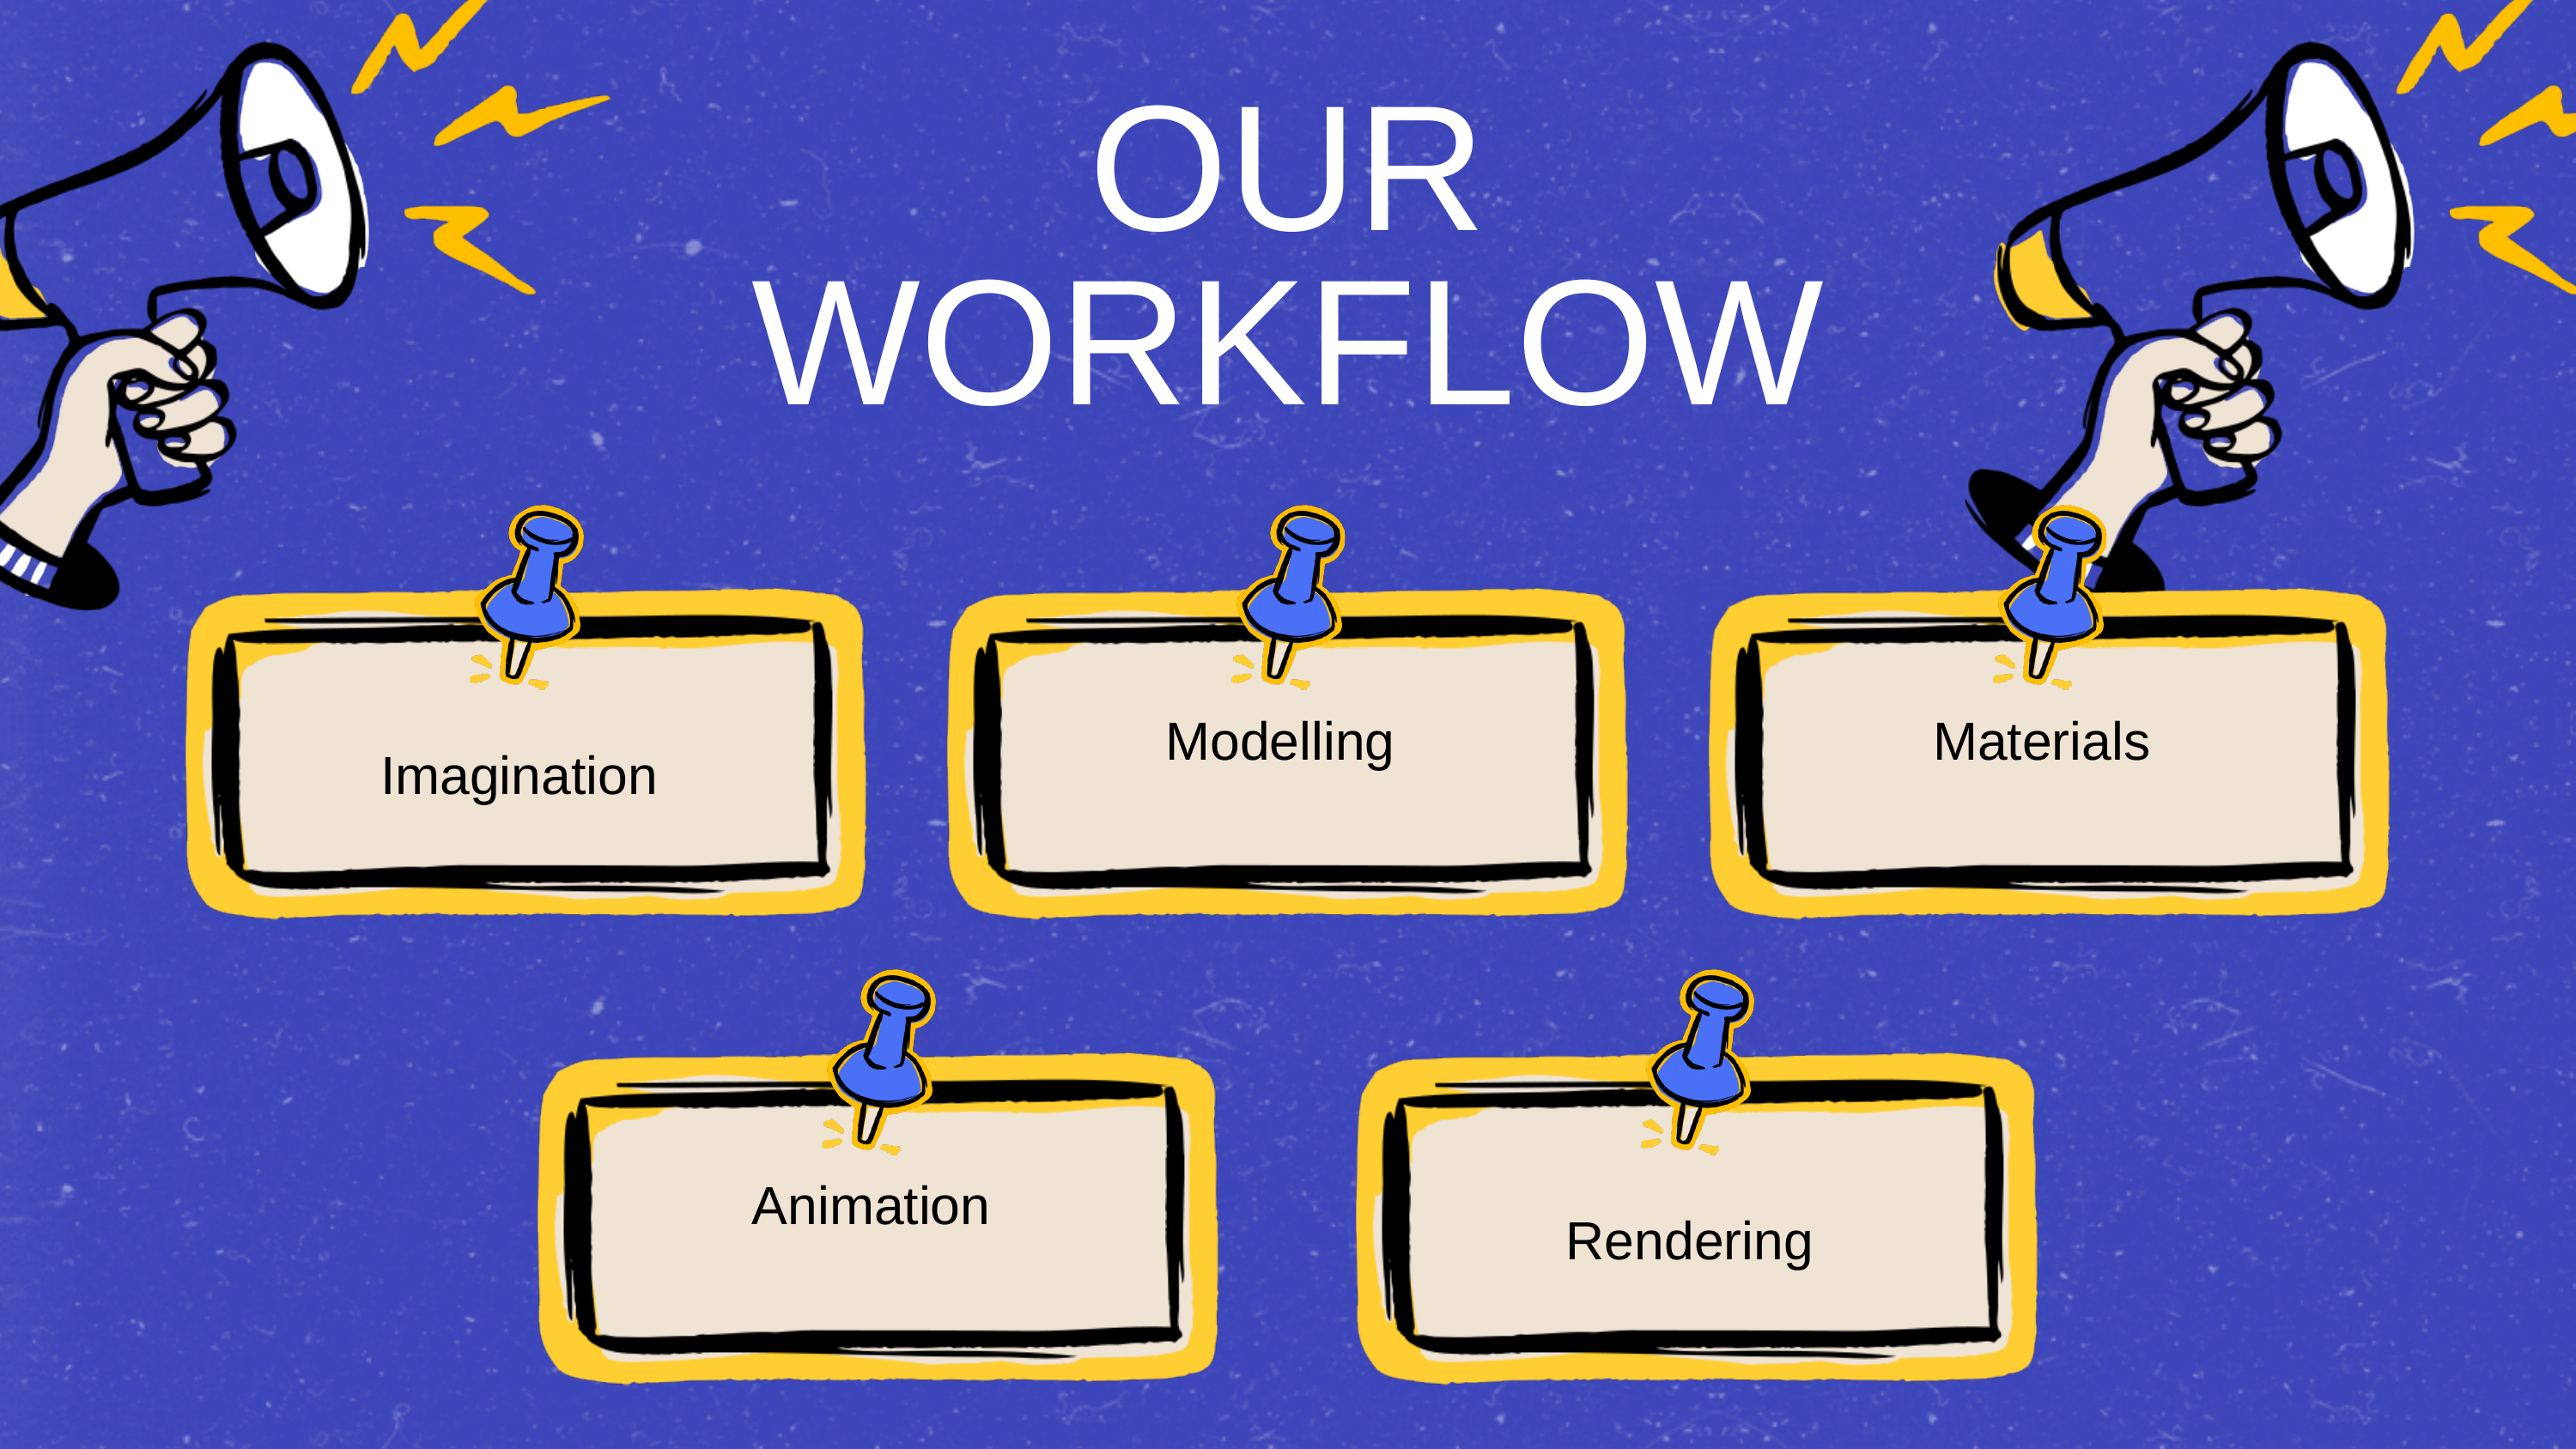

OUR WORKFLOW

Modelling

Materials

Imagination

Animation

Rendering